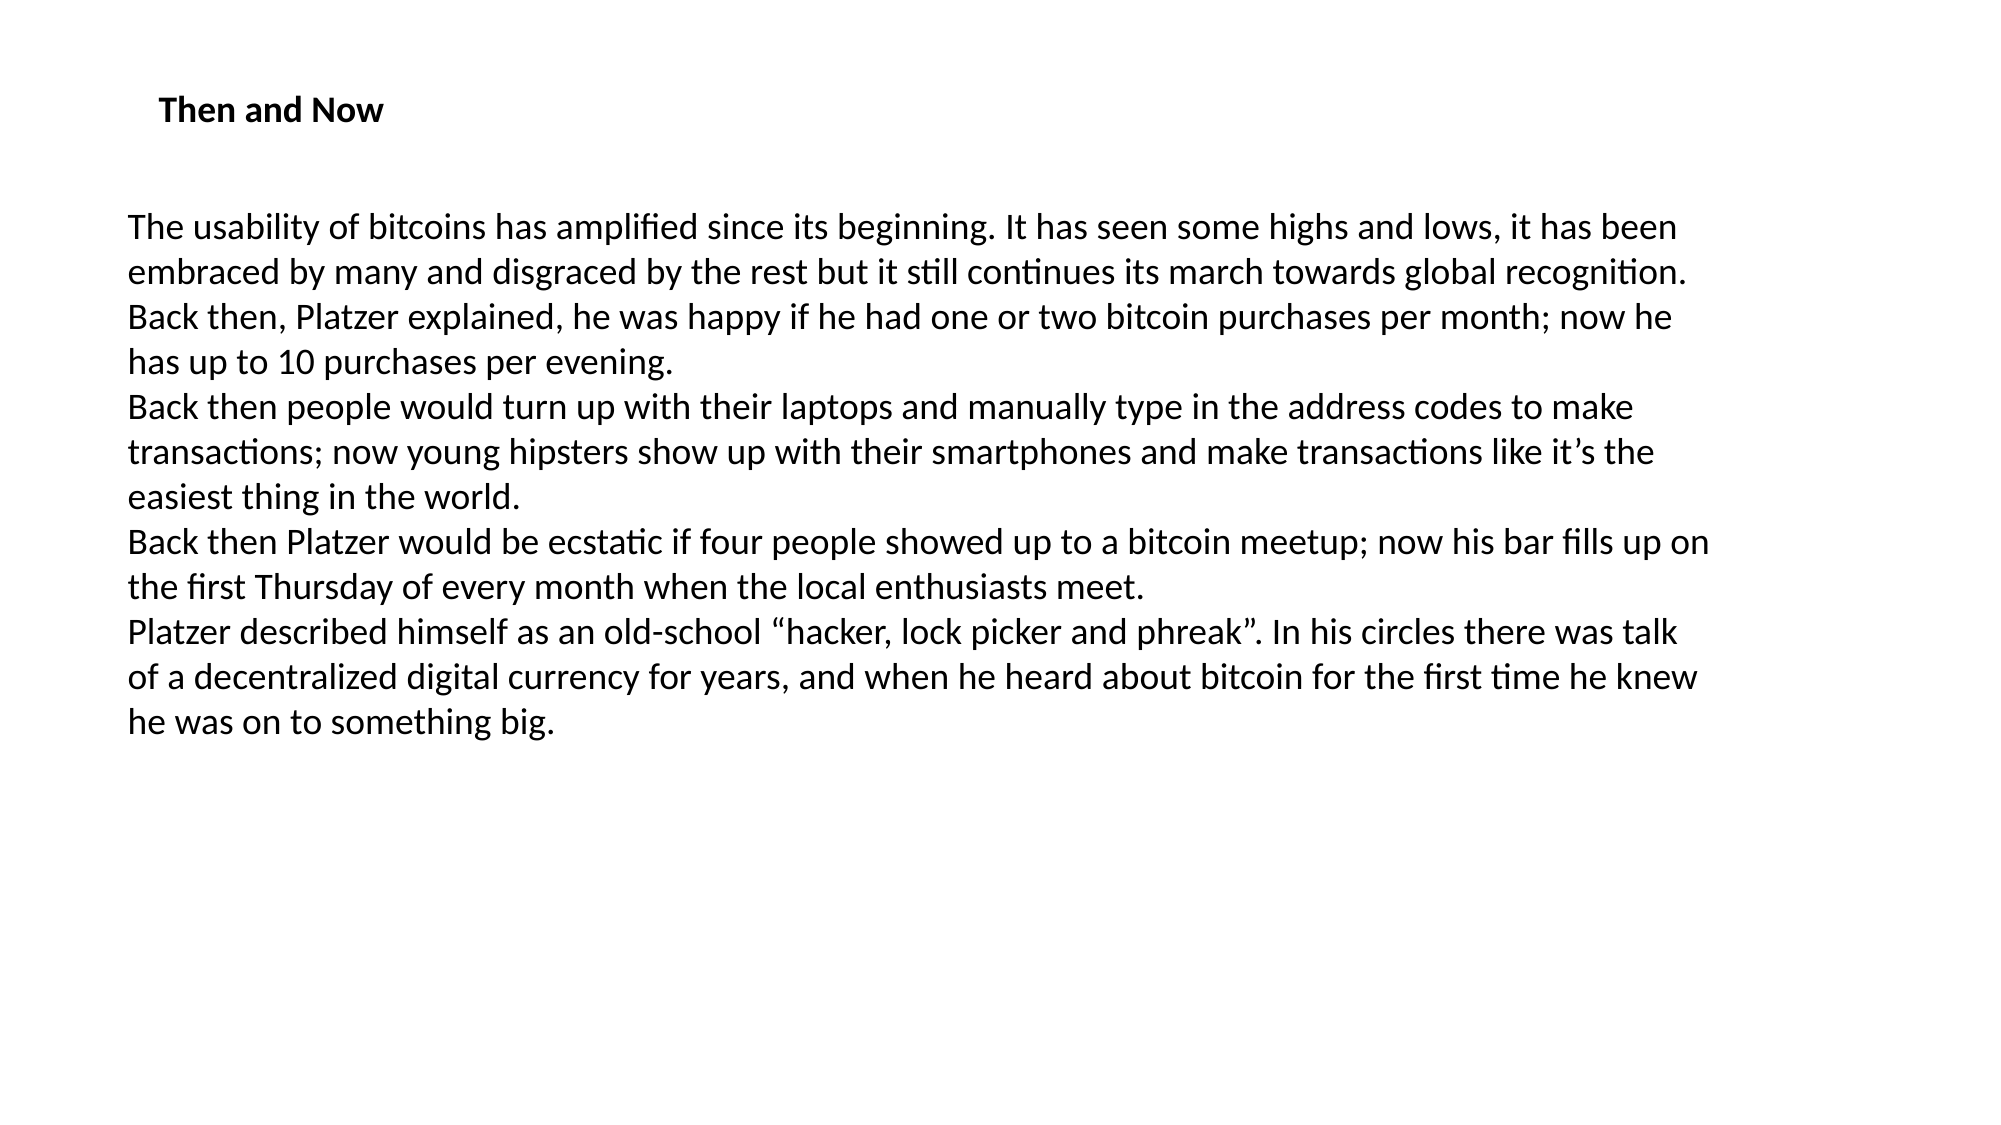

Then and Now
The usability of bitcoins has amplified since its beginning. It has seen some highs and lows, it has been embraced by many and disgraced by the rest but it still continues its march towards global recognition. Back then, Platzer explained, he was happy if he had one or two bitcoin purchases per month; now he has up to 10 purchases per evening.
Back then people would turn up with their laptops and manually type in the address codes to make transactions; now young hipsters show up with their smartphones and make transactions like it’s the easiest thing in the world.
Back then Platzer would be ecstatic if four people showed up to a bitcoin meetup; now his bar fills up on the first Thursday of every month when the local enthusiasts meet.
Platzer described himself as an old-school “hacker, lock picker and phreak”. In his circles there was talk of a decentralized digital currency for years, and when he heard about bitcoin for the first time he knew he was on to something big.